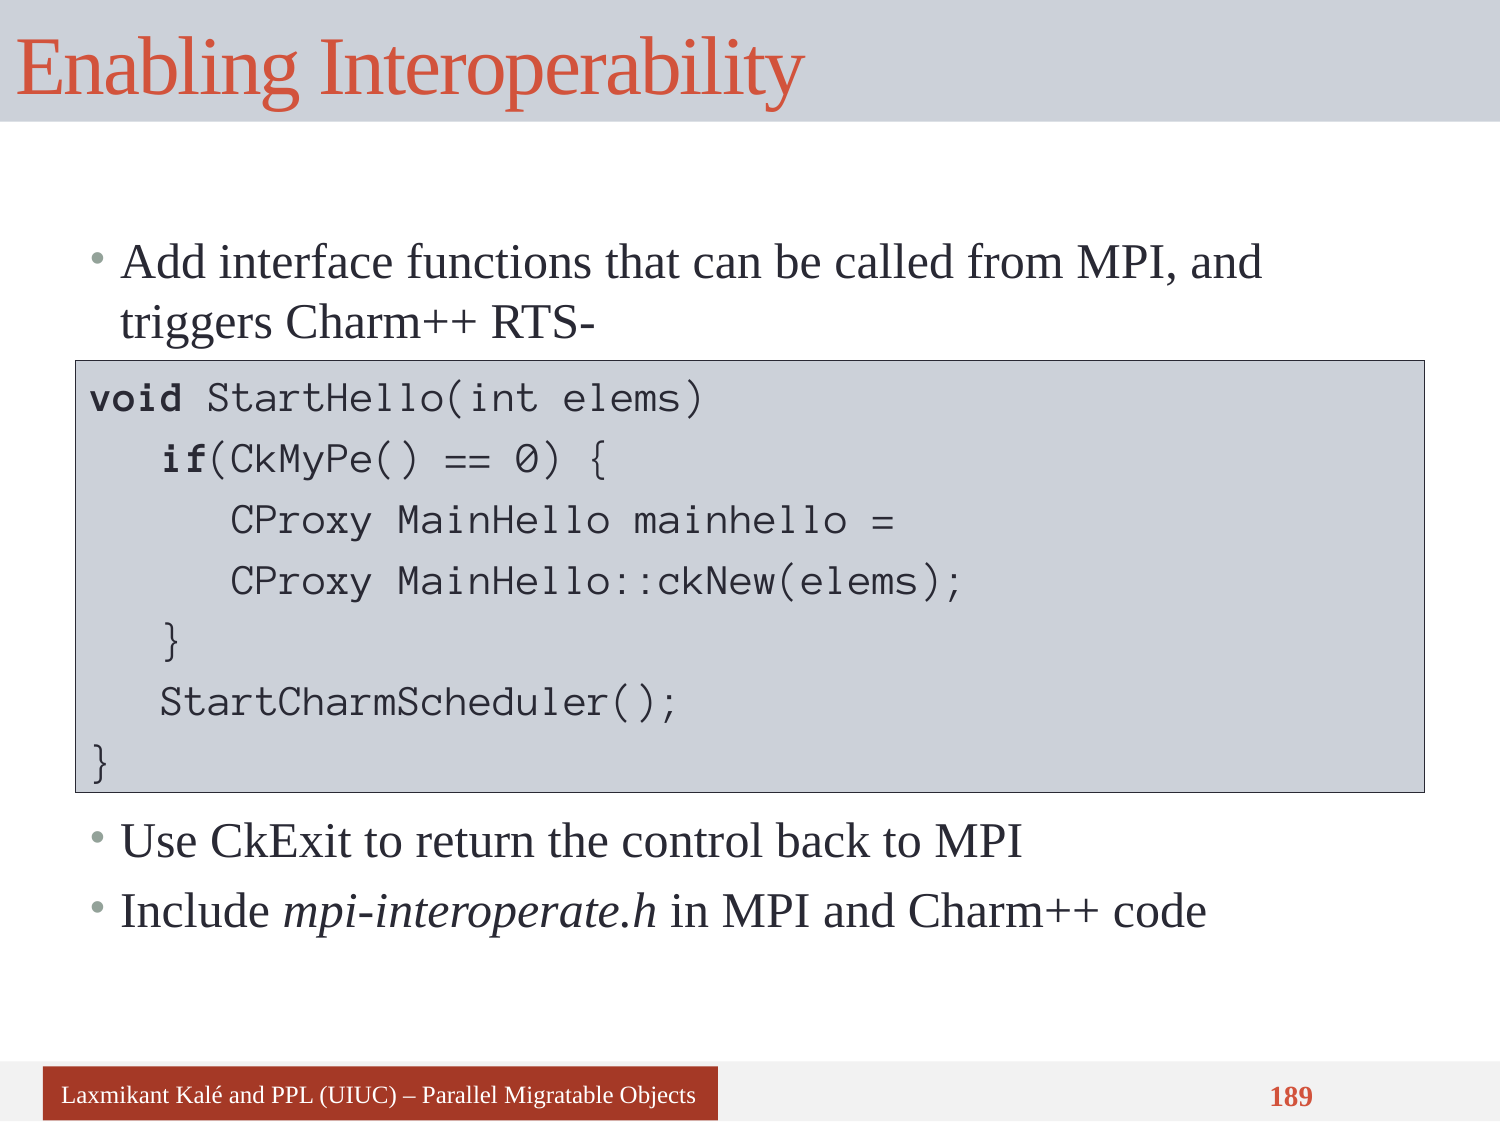

# Enabling Interoperability
Add interface functions that can be called from MPI, and triggers Charm++ RTS-
void StartHello(int elems)
   if(CkMyPe() == 0) {
      CProxy MainHello mainhello =
      CProxy MainHello::ckNew(elems);
   }
   StartCharmScheduler();
}
Use CkExit to return the control back to MPI
Include mpi-interoperate.h in MPI and Charm++ code
Laxmikant Kalé and PPL (UIUC) – Parallel Migratable Objects
189